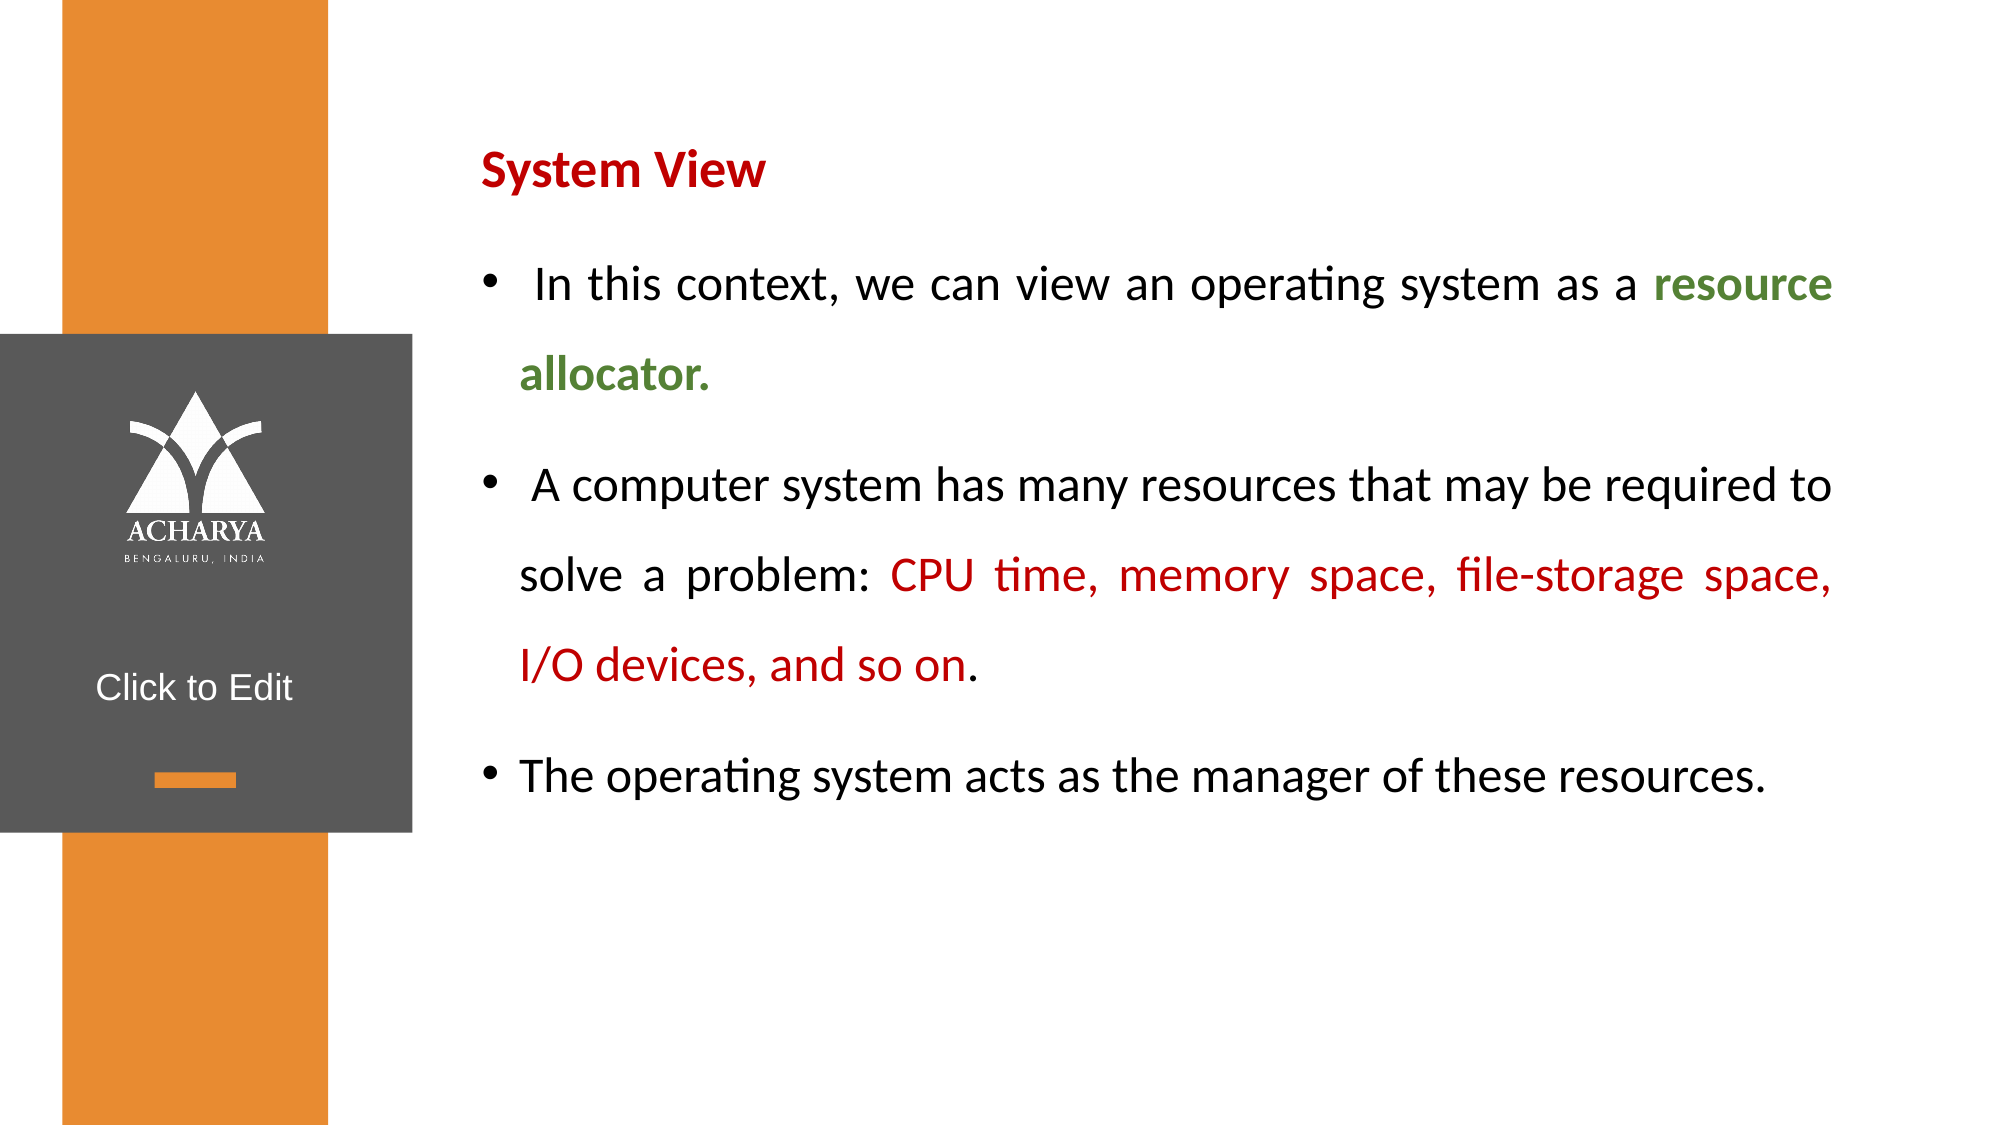

System View
 In this context, we can view an operating system as a resource allocator.
 A computer system has many resources that may be required to solve a problem: CPU time, memory space, file-storage space, I/O devices, and so on.
The operating system acts as the manager of these resources.